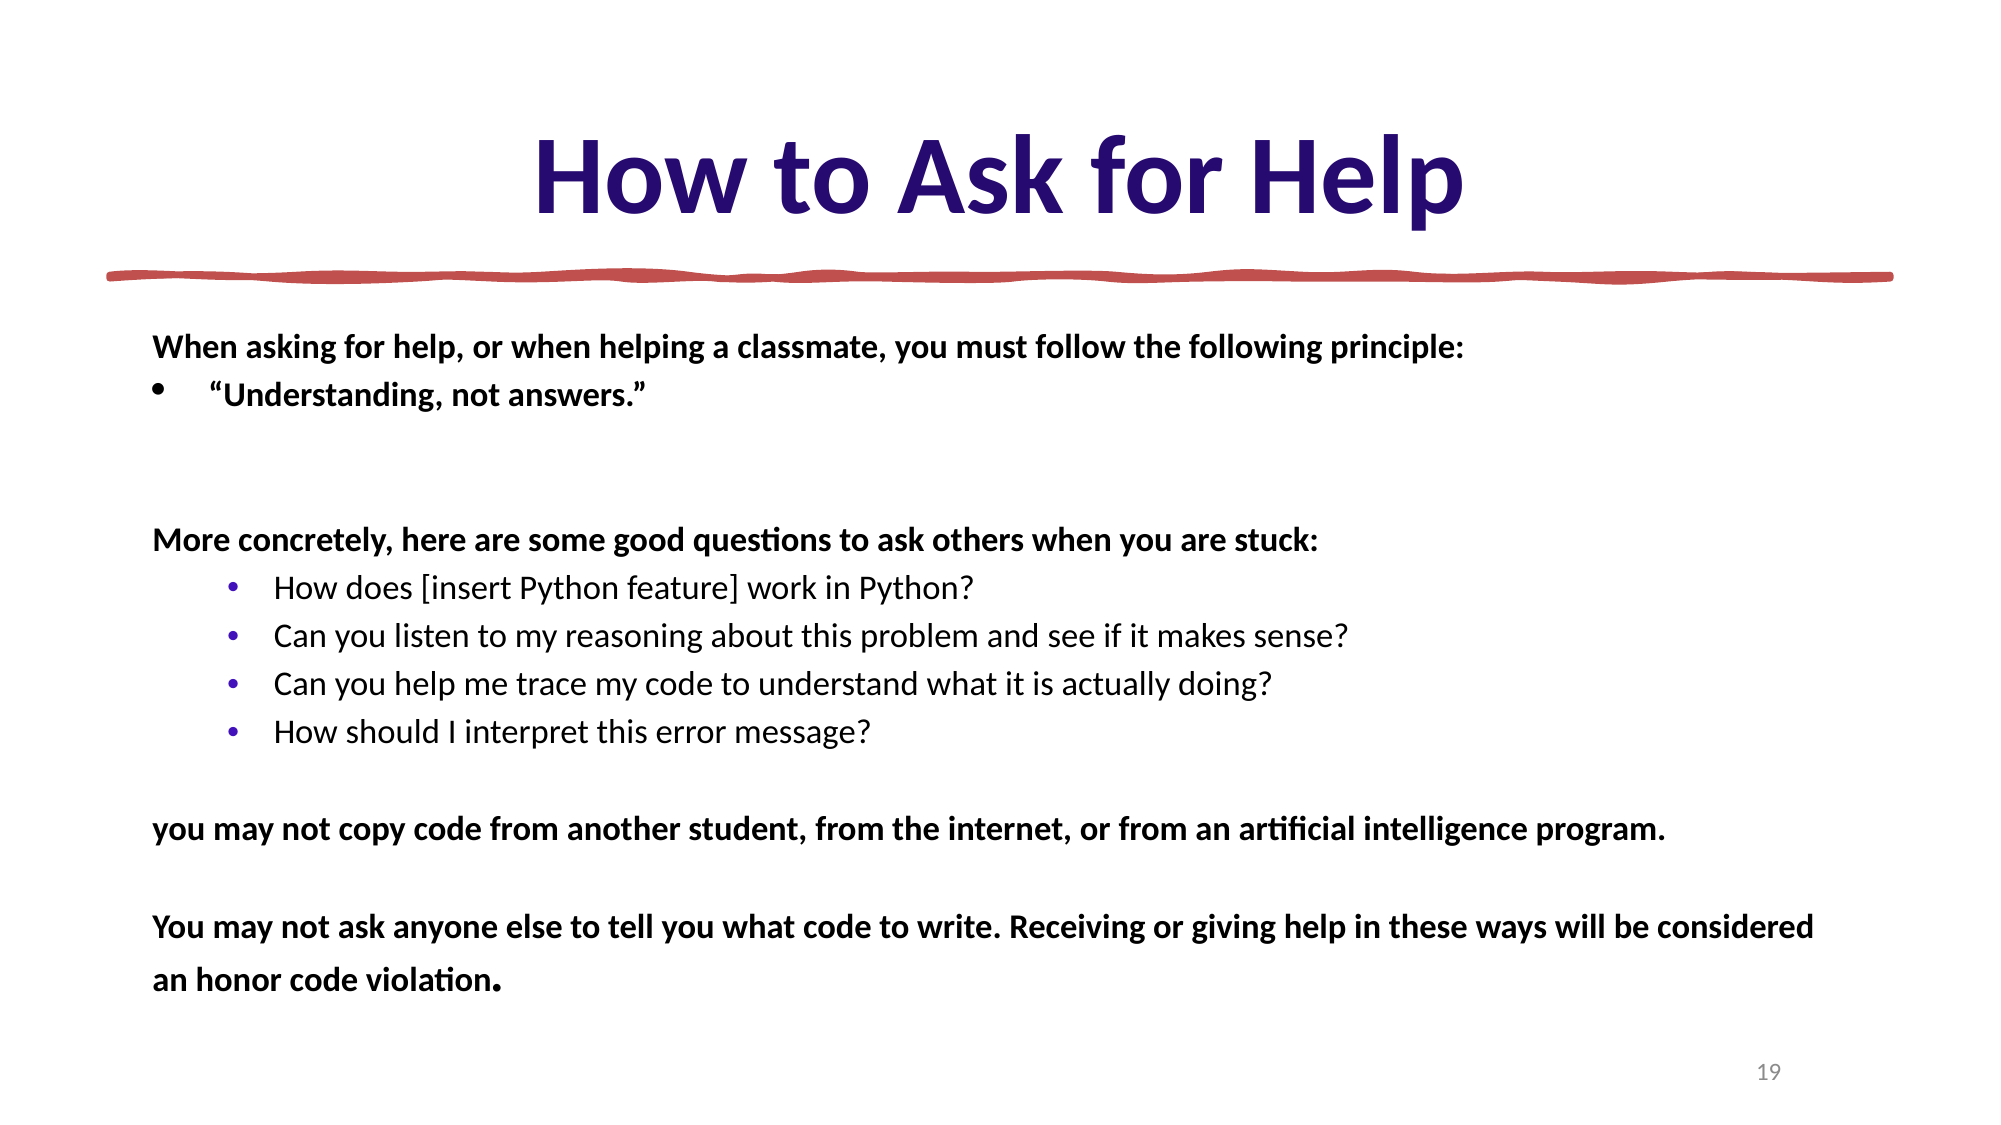

# How to Ask for Help

When asking for help, or when helping a classmate, you must follow the following principle:
“Understanding, not answers.”

More concretely, here are some good questions to ask others when you are stuck:
How does [insert Python feature] work in Python?
Can you listen to my reasoning about this problem and see if it makes sense?
Can you help me trace my code to understand what it is actually doing?
How should I interpret this error message?

you may not copy code from another student, from the internet, or from an artificial intelligence program.

You may not ask anyone else to tell you what code to write. Receiving or giving help in these ways will be considered an honor code violation.
19